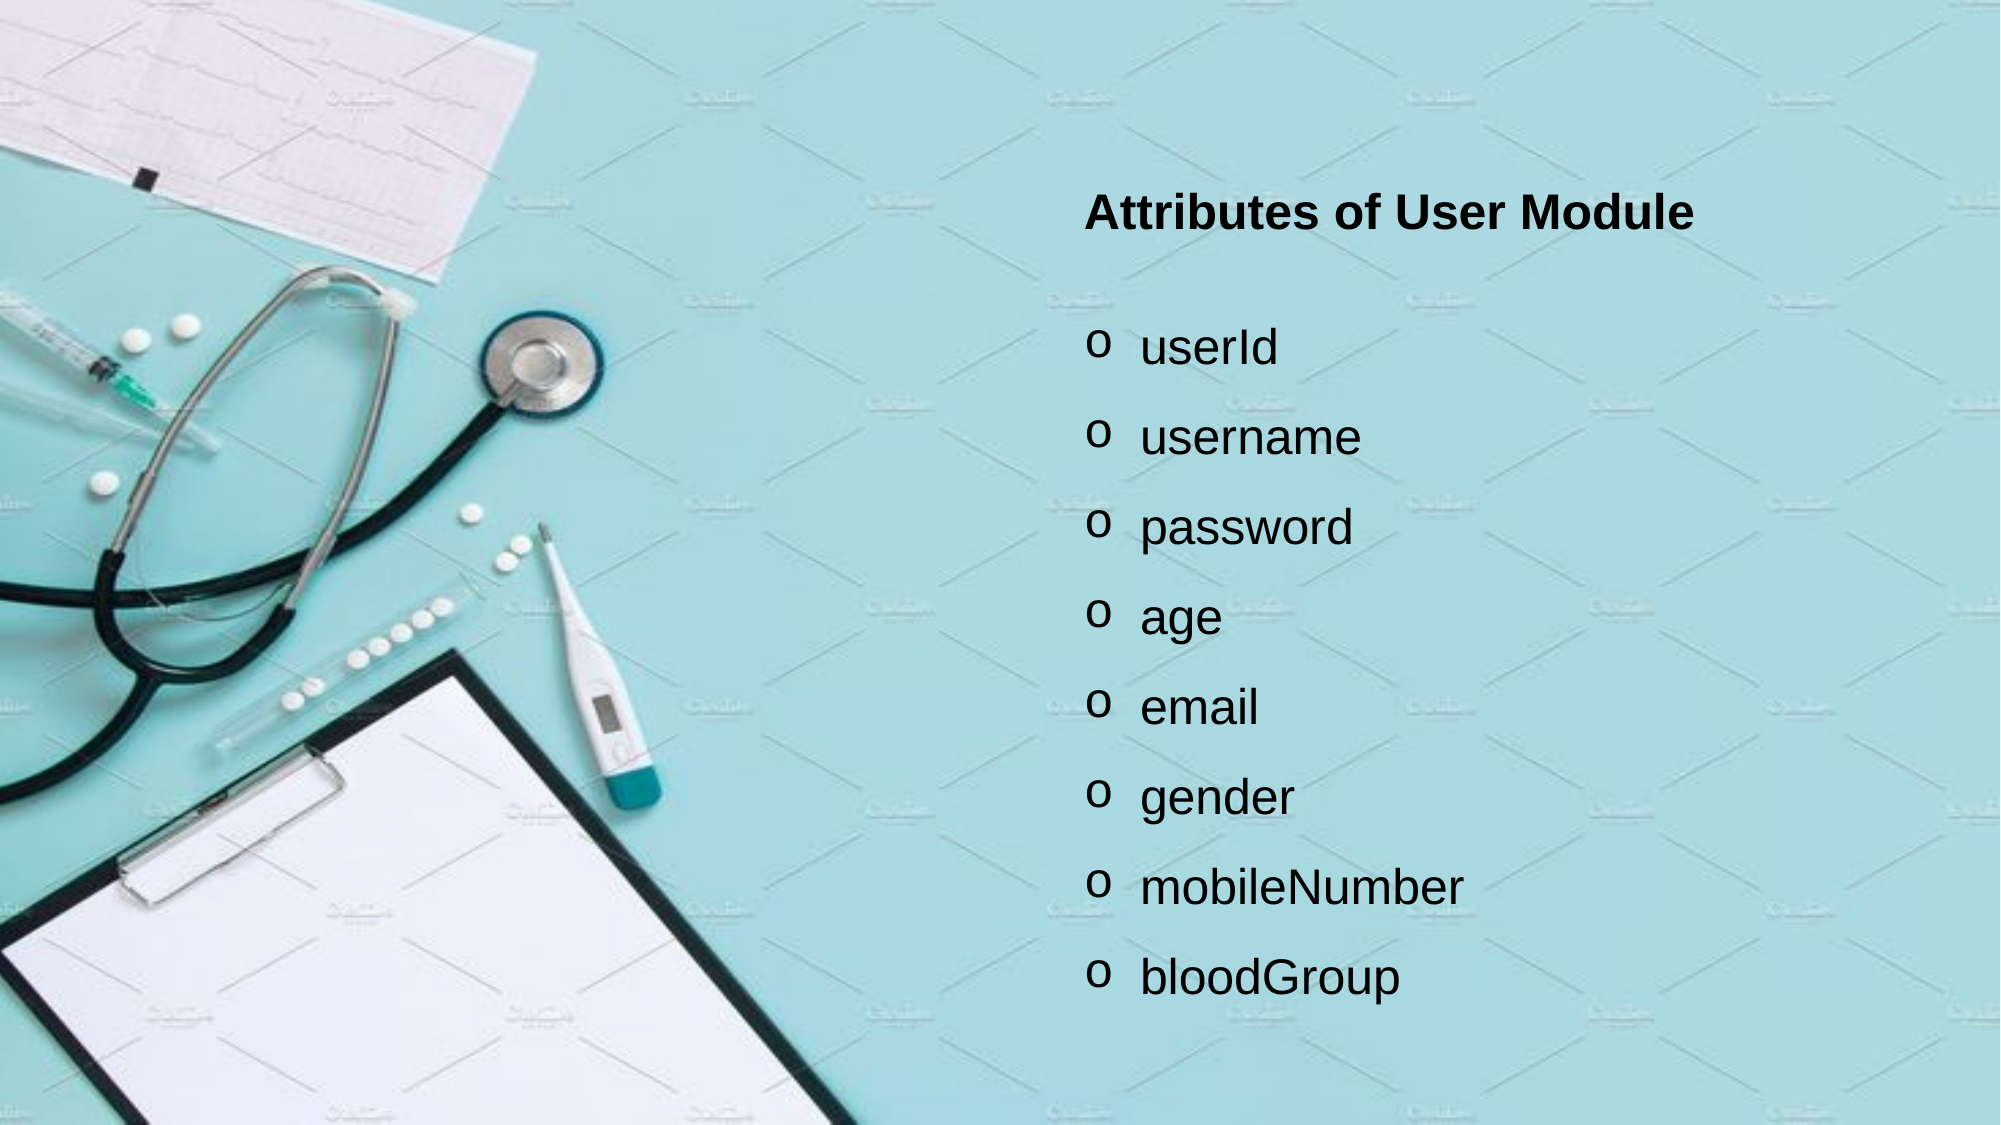

Attributes of User Module

userId
username
password
age
email
gender
mobileNumber
bloodGroup